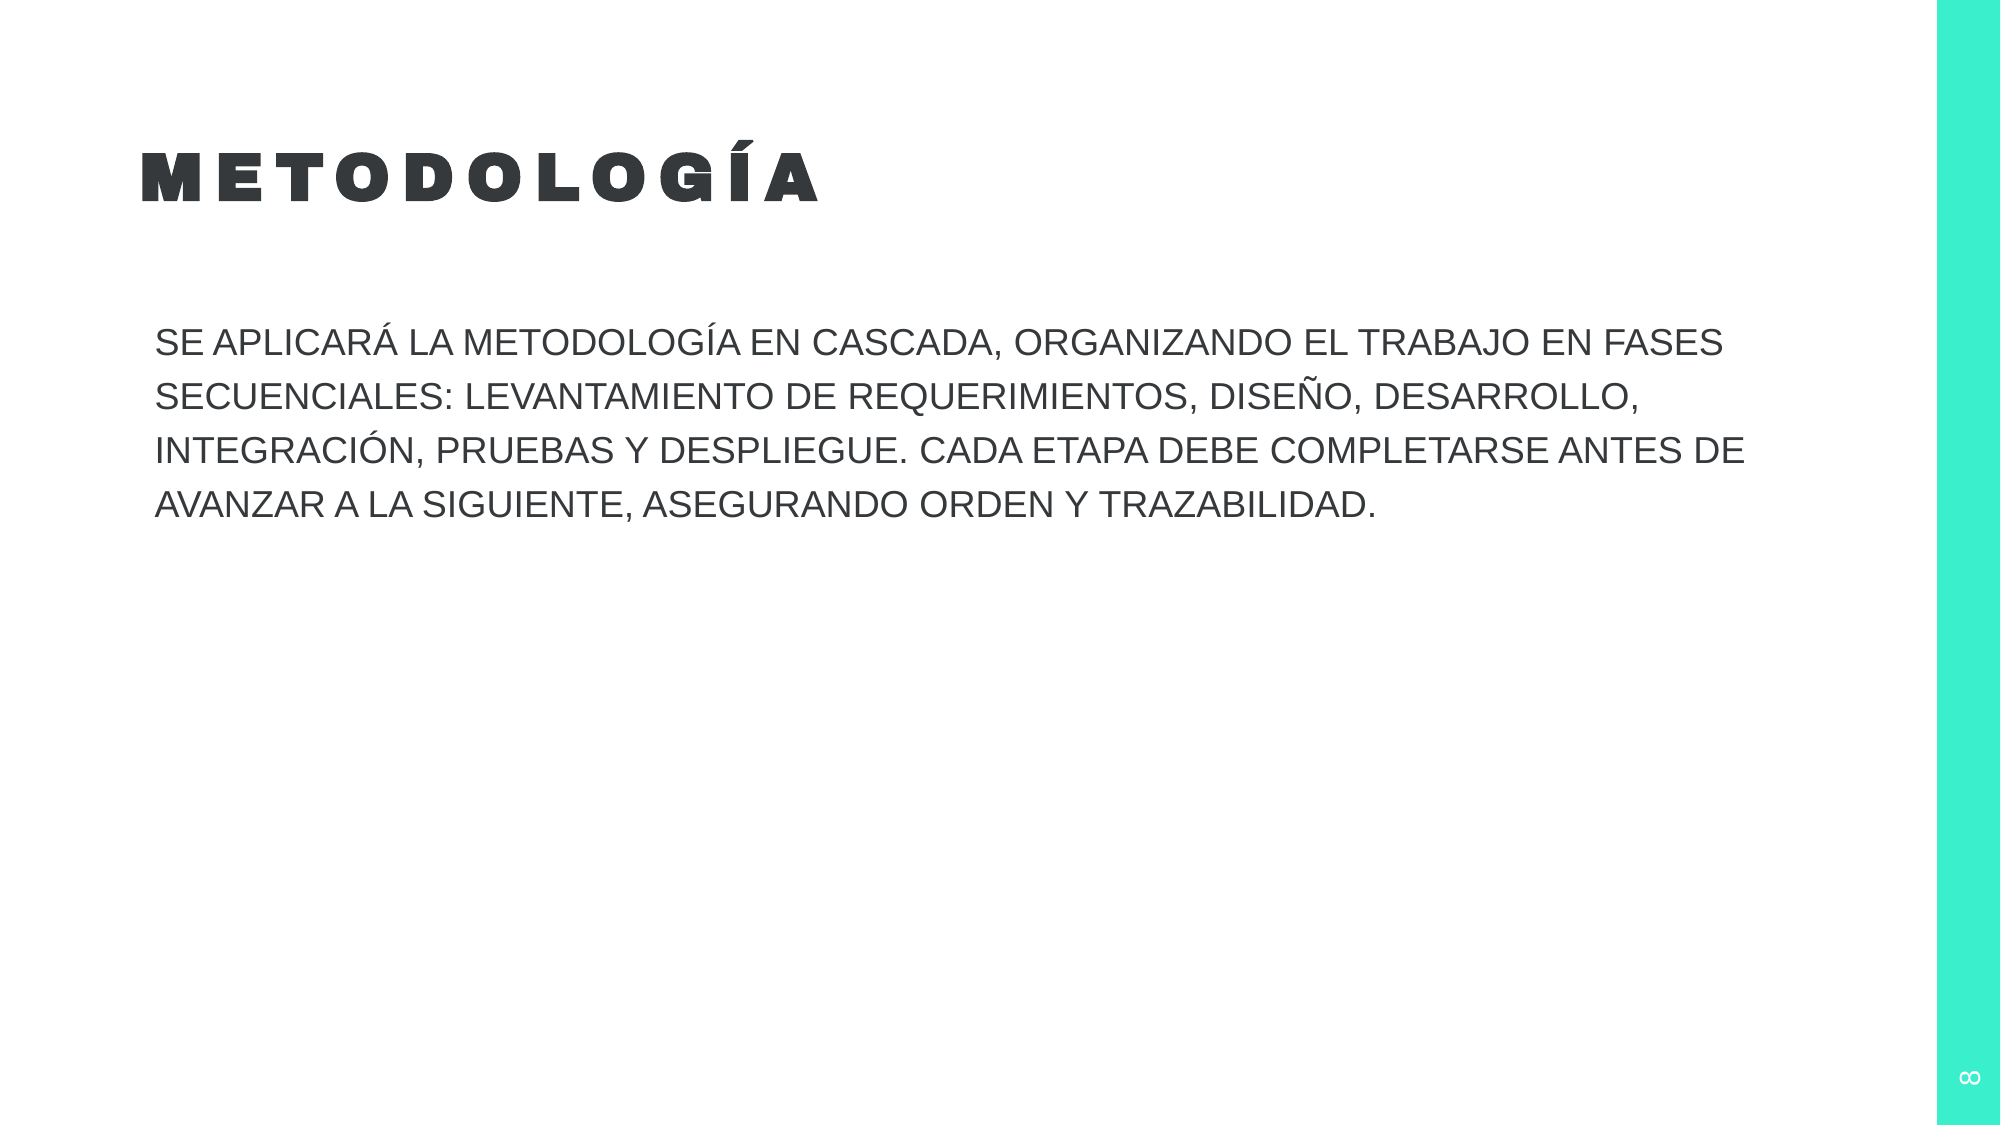

# Metodología
Se aplicará la metodología en cascada, organizando el trabajo en fases secuenciales: levantamiento de requerimientos, diseño, desarrollo, integración, pruebas y despliegue. Cada etapa debe completarse antes de avanzar a la siguiente, asegurando orden y trazabilidad.
8